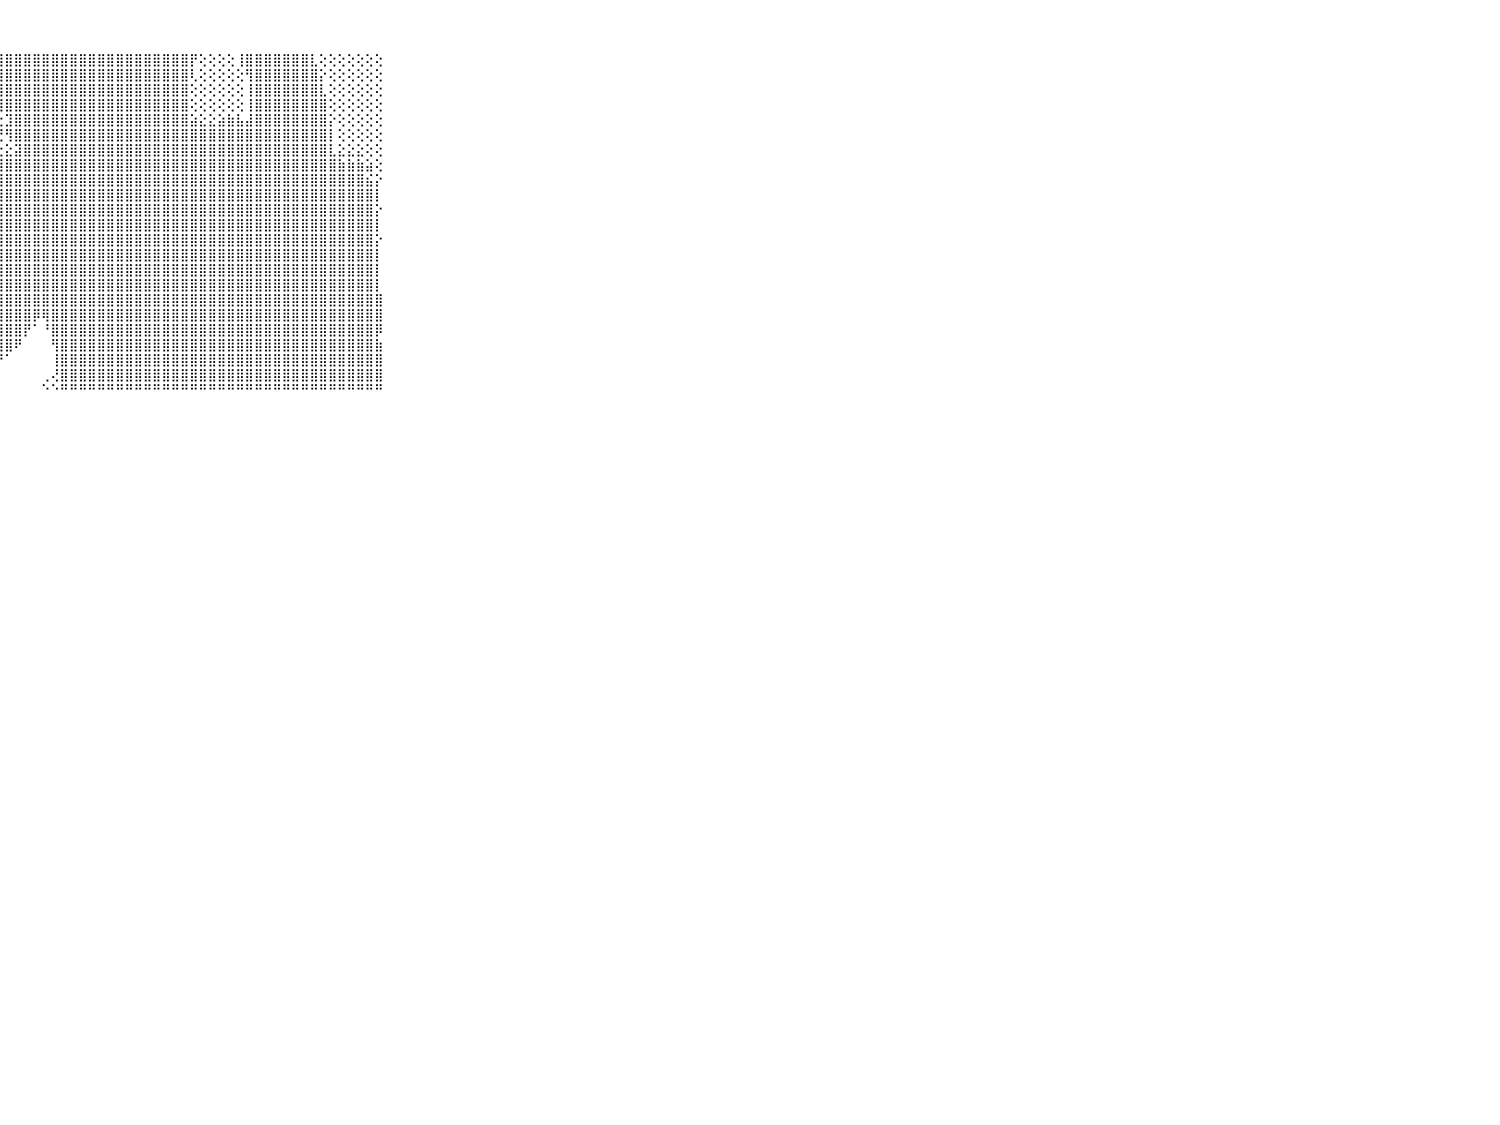

⠀⠀⠀⠀⠀⠀⠀⠀⠀⠀⠀⣿⣿⣿⣿⣿⣿⣿⣿⣿⣿⣿⣿⣿⣿⣿⣿⣿⣿⣿⣿⣿⣿⣿⣿⣿⣿⣿⣿⣿⣿⣿⣿⣿⣿⣿⣿⣿⡟⢕⢕⢕⢕⢸⣿⣿⣿⣿⣿⣿⣿⣇⢕⢕⢕⢕⢕⢕⢕⠀⠀⠀⠀⠀⠀⠀⠀⠀⠀⠀⠀
⠀⠀⠀⠀⠀⠀⠀⠀⠀⠀⠀⣿⣿⣿⣿⣿⣿⣿⣿⣿⣿⣿⣿⣿⣿⣿⣿⣿⣿⣿⣿⣿⣿⣿⣿⣿⣿⣿⣿⣿⣿⣿⣿⣿⣿⣿⣿⣿⢇⢕⢕⢕⢕⢕⢻⣿⣿⣿⣿⣿⣿⣿⡕⢕⢕⢕⢕⢕⢕⠀⠀⠀⠀⠀⠀⠀⠀⠀⠀⠀⠀
⠀⠀⠀⠀⠀⠀⠀⠀⠀⠀⠀⣿⣿⣿⣿⣿⣿⣿⣿⣿⣿⣿⣿⣿⣿⣿⣿⣿⣿⣿⣿⣿⣿⣿⣿⣿⣿⣿⣿⣿⣿⣿⣿⣿⣿⣿⣿⣿⢕⢕⢕⢕⢕⢕⢸⣿⣿⣿⣿⣿⣿⣿⣇⢕⢕⢕⢕⢕⢕⠀⠀⠀⠀⠀⠀⠀⠀⠀⠀⠀⠀
⠀⠀⠀⠀⠀⠀⠀⠀⠀⠀⠀⣿⣿⣿⣿⣿⣿⣿⣿⢿⢟⢟⢟⢟⢟⢿⣿⣿⣿⣿⣿⣿⣿⣿⣿⣿⣿⣿⣿⣿⣿⣿⣿⣿⣿⣿⣿⣿⢕⢕⢕⢕⢕⢕⢸⣿⣿⣿⣿⣿⣿⣿⣿⢕⢕⢕⢕⢕⢕⠀⠀⠀⠀⠀⠀⠀⠀⠀⠀⠀⠀
⠀⠀⠀⠀⠀⠀⠀⠀⠀⠀⠀⣿⣿⣿⣿⣿⢿⢏⢕⢕⢕⣱⢎⢱⣿⢇⣝⣕⣹⣿⣿⣿⣿⣿⣿⣿⣿⣿⣿⣿⣿⣿⣿⣿⣿⣿⣿⣿⣵⣕⣕⣵⣷⣧⣼⣿⣿⣿⣿⣿⣿⣿⣿⡕⢕⢕⢕⢕⢕⠀⠀⠀⠀⠀⠀⠀⠀⠀⠀⠀⠀
⠀⠀⠀⠀⠀⠀⠀⠀⠀⠀⠀⣿⣿⣿⢿⢏⢕⢕⢕⢕⢾⢟⢕⣸⣿⣷⢿⢟⢻⣿⣿⣿⣿⣿⣿⣿⣿⣿⣿⣿⣿⣿⣿⣿⣿⣿⣿⣿⣿⣿⣿⣿⣿⣿⣿⣿⣿⣿⣿⣿⣿⣿⣿⡇⢕⢕⢕⢕⢕⠀⠀⠀⠀⠀⠀⠀⠀⠀⠀⠀⠀
⠀⠀⠀⠀⠀⠀⠀⠀⠀⠀⠀⣿⣿⢟⢱⢱⢕⢕⢕⢕⢕⢷⡿⢟⢝⢑⢕⣕⣕⣽⣿⣿⣿⣿⣿⣿⣿⣿⣿⣿⣿⣿⣿⣿⣿⣿⣿⣿⣿⣿⣿⣿⣿⣿⣿⣿⣿⣿⣿⣿⣿⣿⣿⣇⣕⣕⣕⢕⢕⠀⠀⠀⠀⠀⠀⠀⠀⠀⠀⠀⠀
⠀⠀⠀⠀⠀⠀⠀⠀⠀⠀⠀⣿⣿⡇⣾⡕⣕⣜⢣⢕⢅⡅⢄⢔⢔⢱⢕⣿⣿⣿⣿⣿⣿⣿⣿⣿⣿⣿⣿⣿⣿⣿⣿⣿⣿⣿⣿⣿⣿⣿⣿⣿⣿⣿⣿⣿⣿⣿⣿⣿⣿⣿⣿⣿⣷⣷⣷⣵⢕⠀⠀⠀⠀⠀⠀⠀⠀⠀⠀⠀⠀
⠀⠀⠀⠀⠀⠀⠀⠀⠀⠀⠀⣿⣿⡧⢝⢟⢿⣿⣿⣿⣿⣿⣿⣿⣿⣿⣿⣿⣿⣿⣿⣿⣿⣿⣿⣿⣿⣿⣿⣿⣿⣿⣿⣿⣿⣿⣿⣿⣿⣿⣿⣿⣿⣿⣿⣿⣿⣿⣿⣿⣿⣿⣿⣿⣿⣿⣿⣮⡕⠀⠀⠀⠀⠀⠀⠀⠀⠀⠀⠀⠀
⠀⠀⠀⠀⠀⠀⠀⠀⠀⠀⠀⣿⣿⣷⢕⢧⣱⣿⣿⣿⣿⣿⣿⣿⣿⣿⣿⣿⣿⣿⣿⣿⣿⣿⣿⣿⣿⣿⣿⣿⣿⣿⣿⣿⣿⣿⣿⣿⣿⣿⣿⣿⣿⣿⣿⣿⣿⣿⣿⣿⣿⣿⣿⣿⣿⣿⣿⣿⡇⠀⠀⠀⠀⠀⠀⠀⠀⠀⠀⠀⠀
⠀⠀⠀⠀⠀⠀⠀⠀⠀⠀⠀⣿⣿⣿⢕⢜⢻⣿⣿⣿⣿⣿⣿⣿⣿⣿⣿⣿⣿⣿⣿⣿⣿⣿⣿⣿⣿⣿⣿⣿⣿⣿⣿⣿⣿⣿⣿⣿⣿⣿⣿⣿⣿⣿⣿⣿⣿⣿⣿⣿⣿⣿⣿⣿⣿⣿⣿⣿⡕⠀⠀⠀⠀⠀⠀⠀⠀⠀⠀⠀⠀
⠀⠀⠀⠀⠀⠀⠀⠀⠀⠀⠀⣿⣿⣿⣇⢕⢸⣿⣿⣿⣿⣿⣿⣿⣿⣿⣿⣿⣿⣿⣿⣿⣿⣿⣿⣿⣿⣿⣿⣿⣿⣿⣿⣿⣿⣿⣿⣿⣿⣿⣿⣿⣿⣿⣿⣿⣿⣿⣿⣿⣿⣿⣿⣿⣿⣿⣿⣿⡇⠀⠀⠀⠀⠀⠀⠀⠀⠀⠀⠀⠀
⠀⠀⠀⠀⠀⠀⠀⠀⠀⠀⠀⣿⣿⣿⣿⣧⣸⣿⣿⣿⣿⣿⣿⣿⣿⣿⣿⣿⣿⣿⣿⣿⣿⣿⣿⣿⣿⣿⣿⣿⣿⣿⣿⣿⣿⣿⣿⣿⣿⣿⣿⣿⣿⣿⣿⣿⣿⣿⣿⣿⣿⣿⣿⣿⣿⣿⣿⣿⡕⠀⠀⠀⠀⠀⠀⠀⠀⠀⠀⠀⠀
⠀⠀⠀⠀⠀⠀⠀⠀⠀⠀⠀⣿⣿⣿⣿⣿⣿⣿⣿⣿⣿⣿⣿⣿⣿⣿⣿⣿⣿⣿⣿⣿⣿⣿⣿⣿⣿⣿⣿⣿⣿⣿⣿⣿⣿⣿⣿⣿⣿⣿⣿⣿⣿⣿⣿⣿⣿⣿⣿⣿⣿⣿⣿⣿⣿⣿⣿⣿⡇⠀⠀⠀⠀⠀⠀⠀⠀⠀⠀⠀⠀
⠀⠀⠀⠀⠀⠀⠀⠀⠀⠀⠀⣿⣿⣿⣿⣿⣿⣿⣿⣿⣿⣿⣿⣿⣿⣿⣿⣿⣿⣿⣿⣿⣿⣿⣿⣿⣿⣿⣿⣿⣿⣿⣿⣿⣿⣿⣿⣿⣿⣿⣿⣿⣿⣿⣿⣿⣿⣿⣿⣿⣿⣿⣿⣿⣿⣿⣿⣿⡇⠀⠀⠀⠀⠀⠀⠀⠀⠀⠀⠀⠀
⠀⠀⠀⠀⠀⠀⠀⠀⠀⠀⠀⣿⣿⣿⣿⣿⣿⣿⣿⣿⣿⣿⣿⣿⣿⣿⣿⣿⣿⣿⣿⣿⣿⣿⣿⣿⣿⣿⣿⣿⣿⣿⣿⣿⣿⣿⣿⣿⣿⣿⣿⣿⣿⣿⣿⣿⣿⣿⣿⣿⣿⣿⣿⣿⣿⣿⣿⣿⡇⠀⠀⠀⠀⠀⠀⠀⠀⠀⠀⠀⠀
⠀⠀⠀⠀⠀⠀⠀⠀⠀⠀⠀⣿⣿⣿⣿⣿⣿⣿⣿⣿⣿⣿⣿⣿⣿⣿⣿⣿⣿⣿⣿⣿⣿⣿⣿⣿⣿⣿⣿⣿⣿⣿⣿⣿⣿⣿⣿⣿⣿⣿⣿⣿⣿⣿⣿⣿⣿⣿⣿⣿⣿⣿⣿⣿⣿⣿⣿⣿⣿⠀⠀⠀⠀⠀⠀⠀⠀⠀⠀⠀⠀
⠀⠀⠀⠀⠀⠀⠀⠀⠀⠀⠀⣿⣿⣿⣿⣿⣿⡏⣿⣿⣿⣿⣿⣿⣿⣿⣿⣿⣿⣿⣿⡿⢿⣿⣿⣿⣿⣿⣿⣿⣿⣿⣿⣿⣿⣿⣿⣿⣿⣿⣿⣿⣿⣿⣿⣿⣿⣿⣿⣿⣿⣿⣿⣿⣿⣿⣿⣿⣿⠀⠀⠀⠀⠀⠀⠀⠀⠀⠀⠀⠀
⠀⠀⠀⠀⠀⠀⠀⠀⠀⠀⠀⣿⣿⣿⣿⣿⣿⡕⢹⣿⣿⣿⣿⣿⣿⣿⣿⣿⣿⣿⡟⠁⠘⣿⣿⣿⣿⣿⣿⣿⣿⣿⣿⣿⣿⣿⣿⣿⣿⣿⣿⣿⣿⣿⣿⣿⣿⣿⣿⣿⣿⣿⣿⣿⣿⣿⣿⣿⡿⠀⠀⠀⠀⠀⠀⠀⠀⠀⠀⠀⠀
⠀⠀⠀⠀⠀⠀⠀⠀⠀⠀⠀⣿⣿⣿⣿⣿⣿⣧⢕⢹⣿⣿⣿⣿⣿⣿⣿⣿⣿⠟⠀⠀⠀⢻⣿⣿⣿⣿⣿⣿⣿⣿⣿⣿⣿⣿⣿⣿⣿⣿⣿⣿⣿⣿⣿⣿⣿⣿⣿⣿⣿⣿⣿⣿⣿⣿⣿⣿⣷⠀⠀⠀⠀⠀⠀⠀⠀⠀⠀⠀⠀
⠀⠀⠀⠀⠀⠀⠀⠀⠀⠀⠀⣿⣿⣿⣿⣿⣿⣿⡇⢕⢕⢝⢟⢇⢝⠙⠙⠙⠁⠀⠀⠀⠀⢸⣿⣿⣿⣿⣿⣿⣿⣿⣿⣿⣿⣿⣿⣿⣿⣿⣿⣿⣿⣿⣿⣿⣿⣿⣿⣿⣿⣿⣿⣿⣿⣿⣿⣿⣿⠀⠀⠀⠀⠀⠀⠀⠀⠀⠀⠀⠀
⠀⠀⠀⠀⠀⠀⠀⠀⠀⠀⠀⣿⣿⣿⣿⣿⣿⣿⣿⢕⢕⢕⢕⢑⢁⠀⠀⠀⠀⠀⠀⠀⢀⢜⣿⣿⣿⣿⣿⣿⣿⣿⣿⣿⣿⣿⣿⣿⣿⣿⣿⣿⣿⣿⣿⣿⣿⣿⣿⣿⣿⣿⣿⣿⣿⣿⣿⣿⣿⠀⠀⠀⠀⠀⠀⠀⠀⠀⠀⠀⠀
⠀⠀⠀⠀⠀⠀⠀⠀⠀⠀⠀⠛⠛⠛⠛⠛⠛⠛⠛⠑⠑⠑⠑⠑⠑⠑⠀⠀⠀⠀⠀⠀⠑⠑⠛⠛⠛⠛⠛⠛⠛⠛⠛⠛⠛⠛⠛⠛⠛⠛⠛⠛⠛⠛⠛⠛⠛⠛⠛⠛⠛⠛⠛⠛⠛⠛⠛⠛⠛⠀⠀⠀⠀⠀⠀⠀⠀⠀⠀⠀⠀